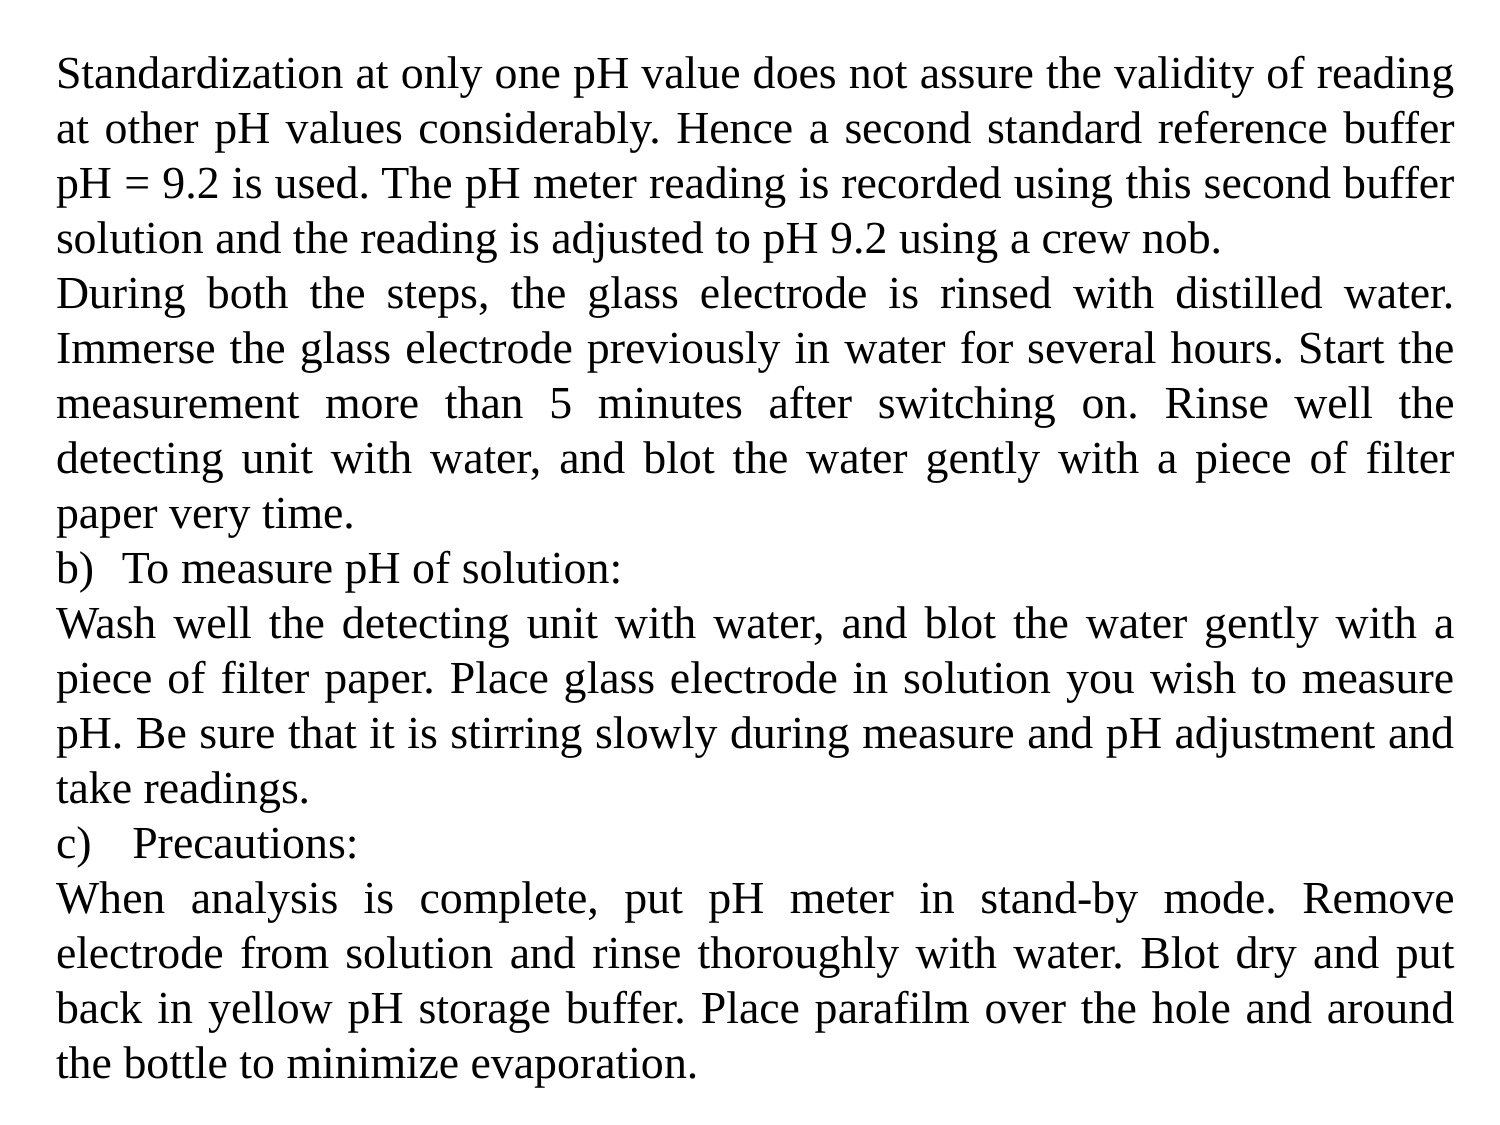

Standardization at only one pH value does not assure the validity of reading at other pH values considerably. Hence a second standard reference buffer pH = 9.2 is used. The pH meter reading is recorded using this second buffer solution and the reading is adjusted to pH 9.2 using a crew nob.
During both the steps, the glass electrode is rinsed with distilled water. Immerse the glass electrode previously in water for several hours. Start the measurement more than 5 minutes after switching on. Rinse well the detecting unit with water, and blot the water gently with a piece of filter paper very time.
b)	To measure pH of solution:
Wash well the detecting unit with water, and blot the water gently with a piece of filter paper. Place glass electrode in solution you wish to measure pH. Be sure that it is stirring slowly during measure and pH adjustment and take readings.
c)	Precautions:
When analysis is complete, put pH meter in stand-by mode. Remove electrode from solution and rinse thoroughly with water. Blot dry and put back in yellow pH storage buffer. Place parafilm over the hole and around the bottle to minimize evaporation.